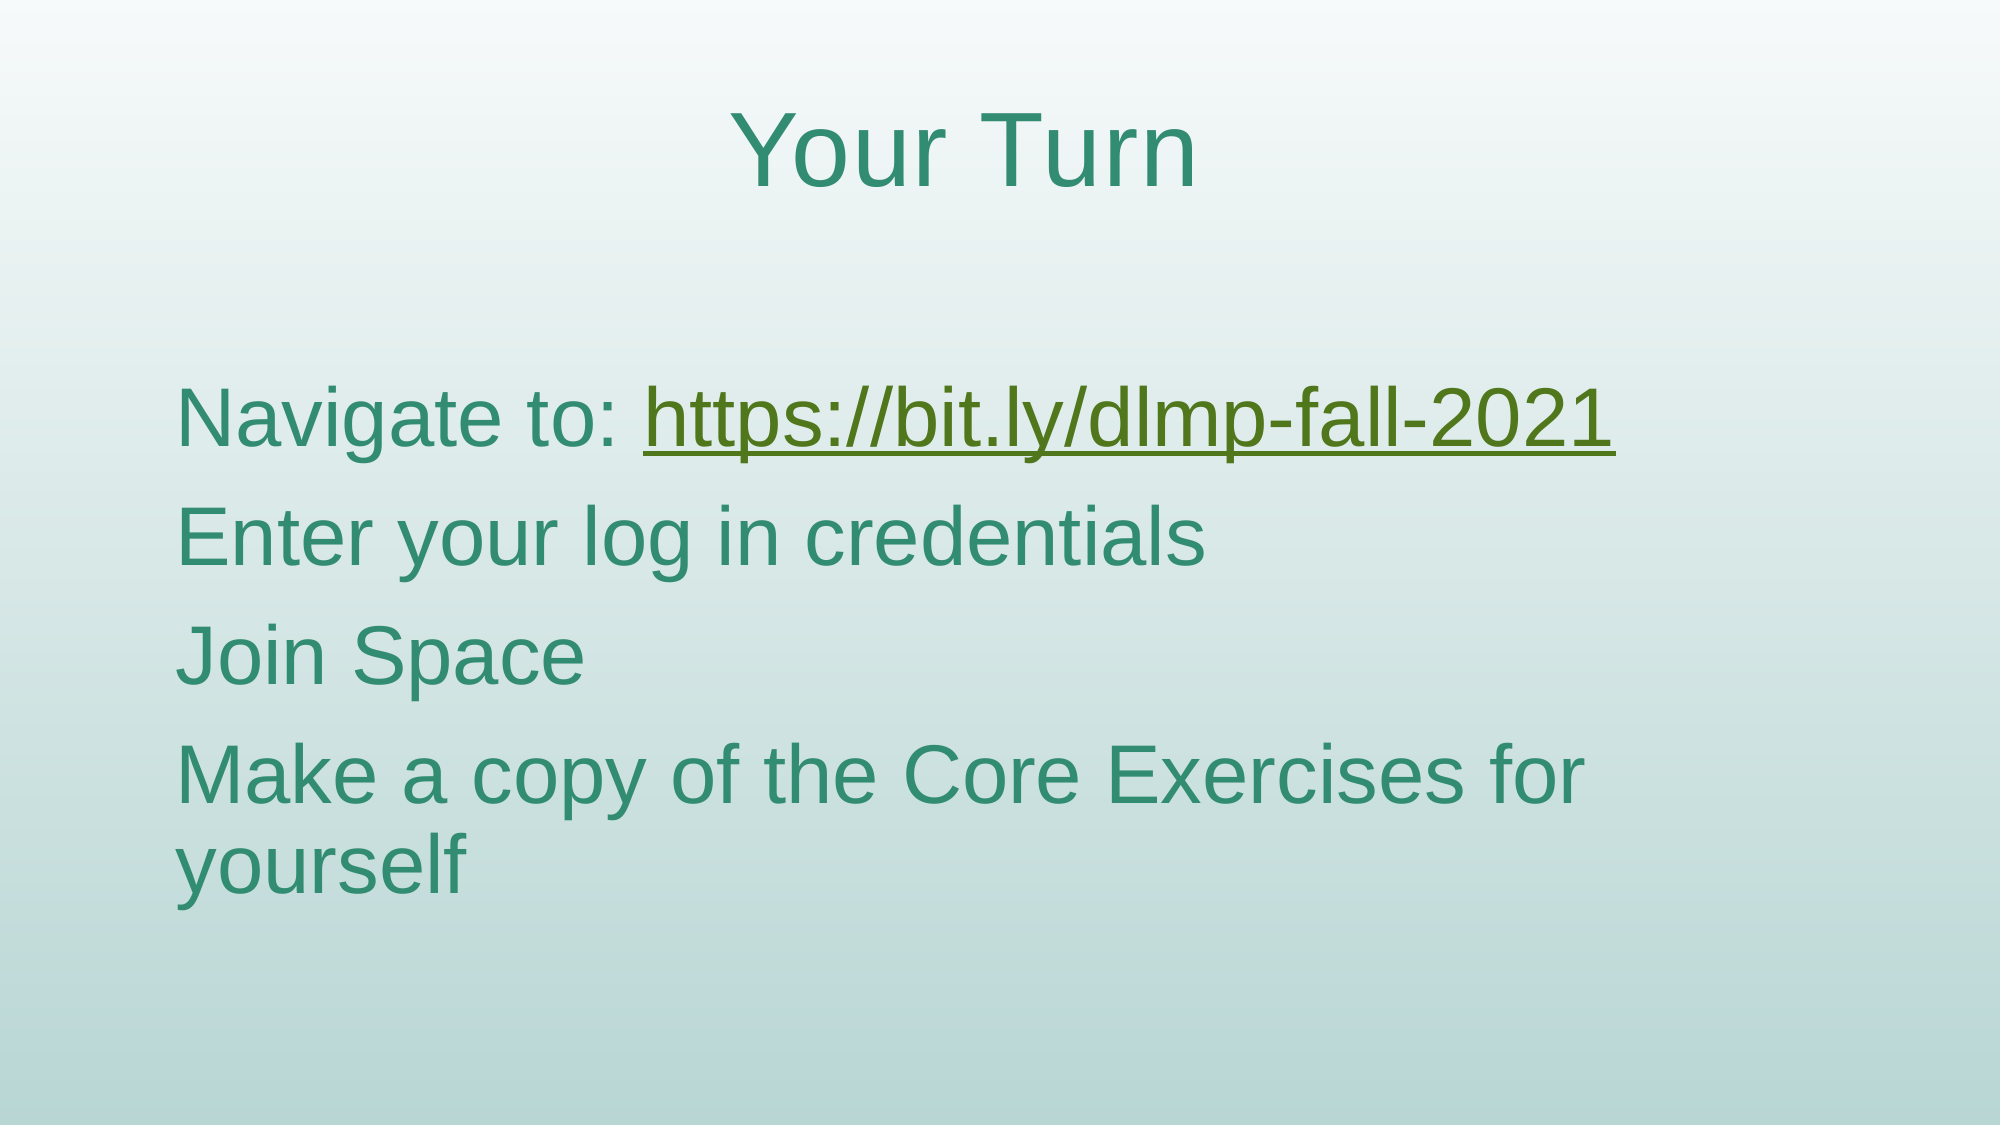

# Your Turn
Navigate to: https://bit.ly/dlmp-fall-2021
Enter your log in credentials
Join Space
Make a copy of the Core Exercises for yourself